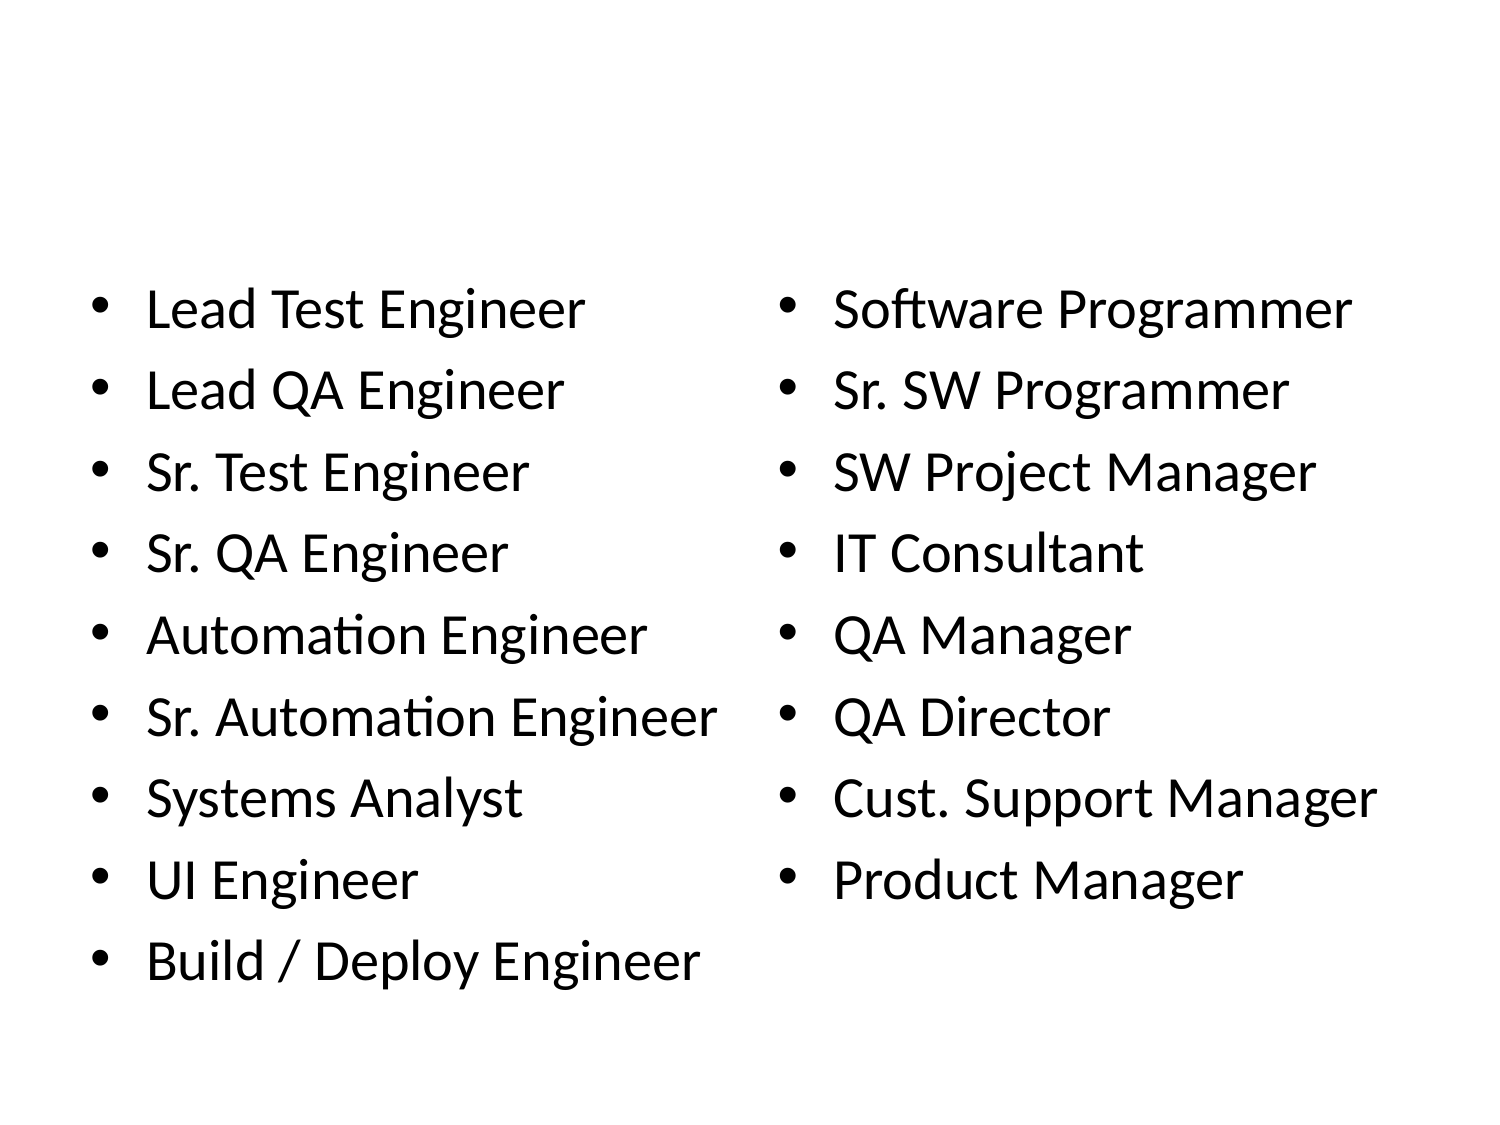

#
Lead Test Engineer
Lead QA Engineer
Sr. Test Engineer
Sr. QA Engineer
Automation Engineer
Sr. Automation Engineer
Systems Analyst
UI Engineer
Build / Deploy Engineer

Software Programmer
Sr. SW Programmer
SW Project Manager
IT Consultant
QA Manager
QA Director
Cust. Support Manager
Product Manager